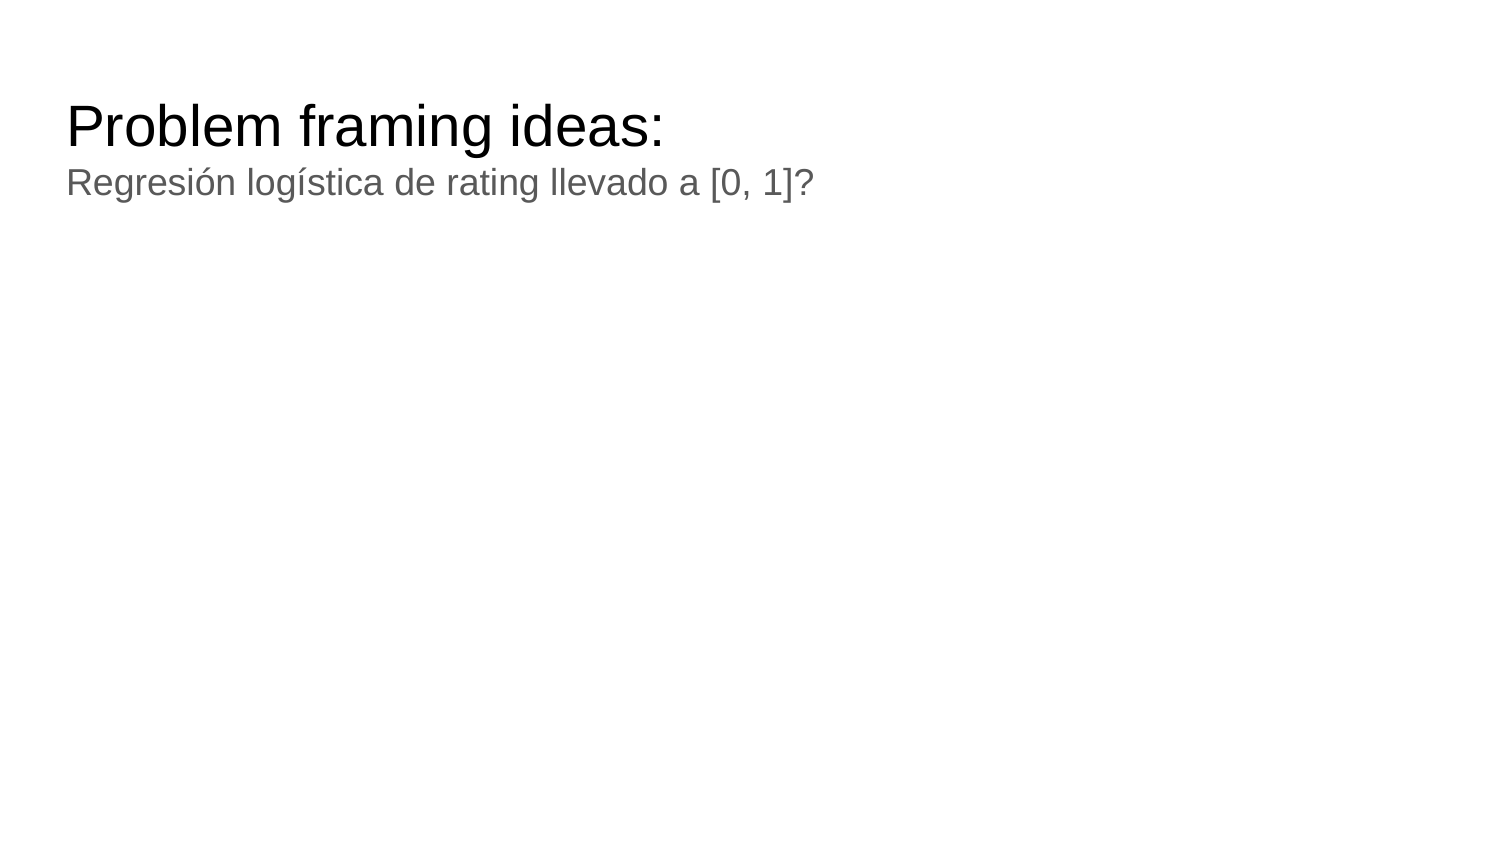

# Problem framing ideas: Regresión logística de rating llevado a [0, 1]?